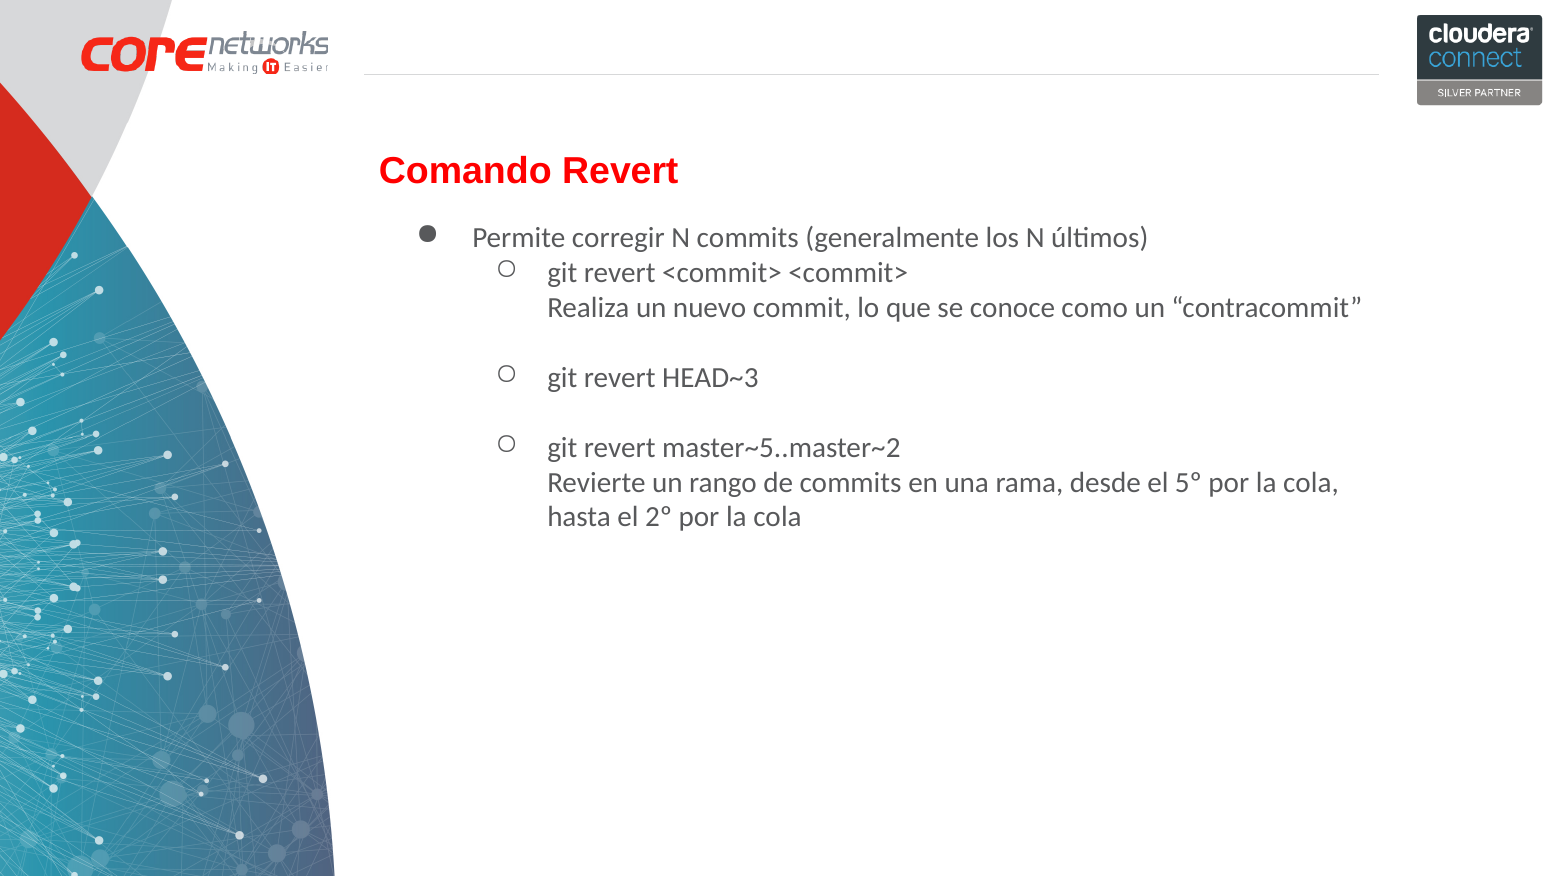

Comando Revert
Permite corregir N commits (generalmente los N últimos)
git revert <commit> <commit>
Realiza un nuevo commit, lo que se conoce como un “contracommit”
git revert HEAD~3
git revert master~5..master~2
Revierte un rango de commits en una rama, desde el 5º por la cola, hasta el 2º por la cola